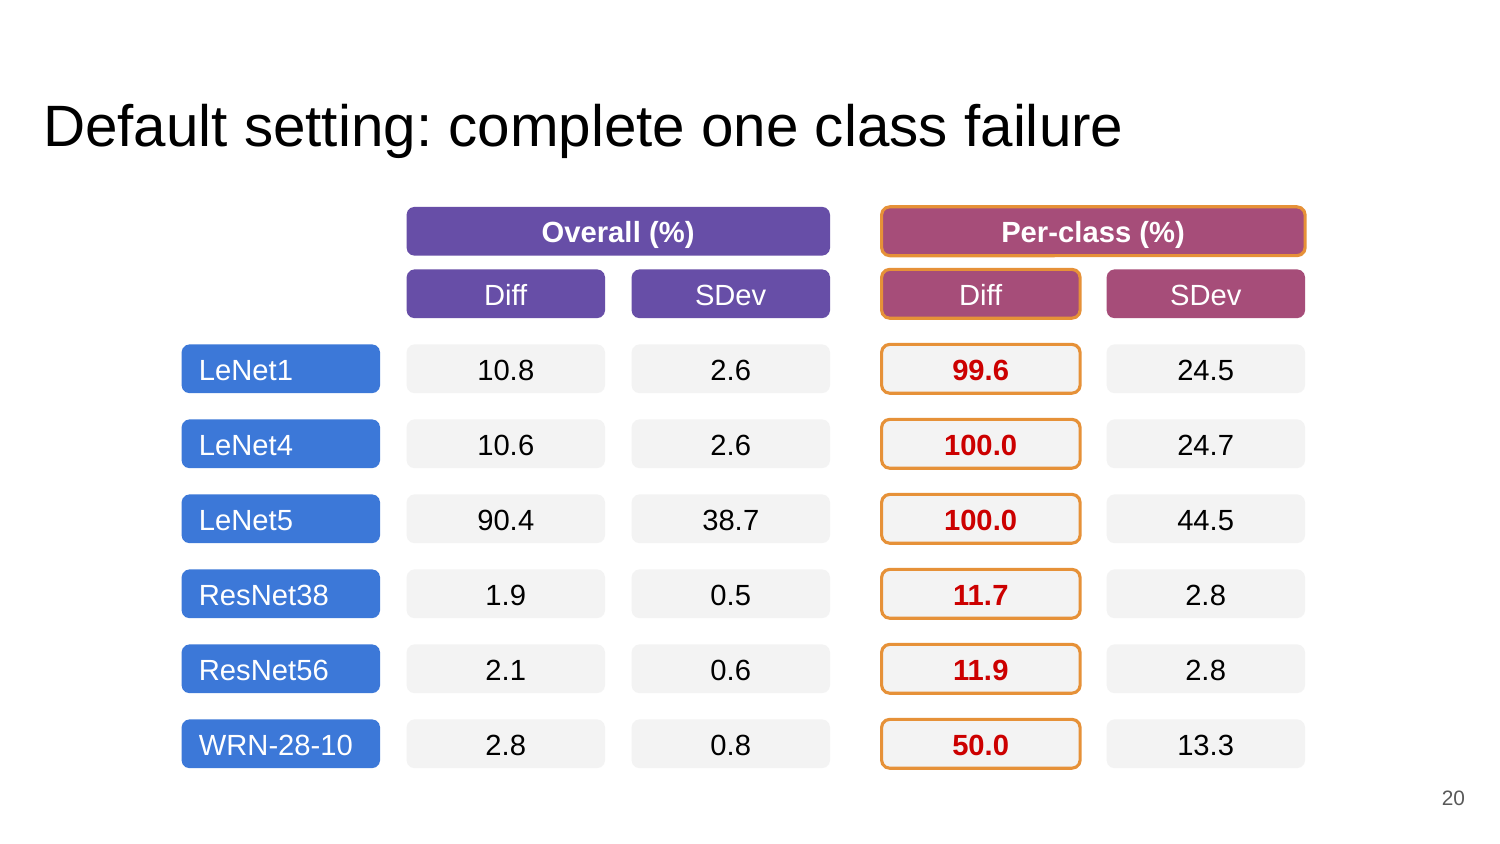

# Default setting: complete one class failure
Overall (%)
Per-class (%)
Diff
SDev
Diff
SDev
LeNet1
10.8
2.6
99.6
24.5
LeNet4
10.6
2.6
100.0
24.7
LeNet5
90.4
38.7
100.0
44.5
ResNet38
1.9
0.5
11.7
2.8
ResNet56
2.1
0.6
11.9
2.8
WRN-28-10
2.8
0.8
50.0
13.3
20